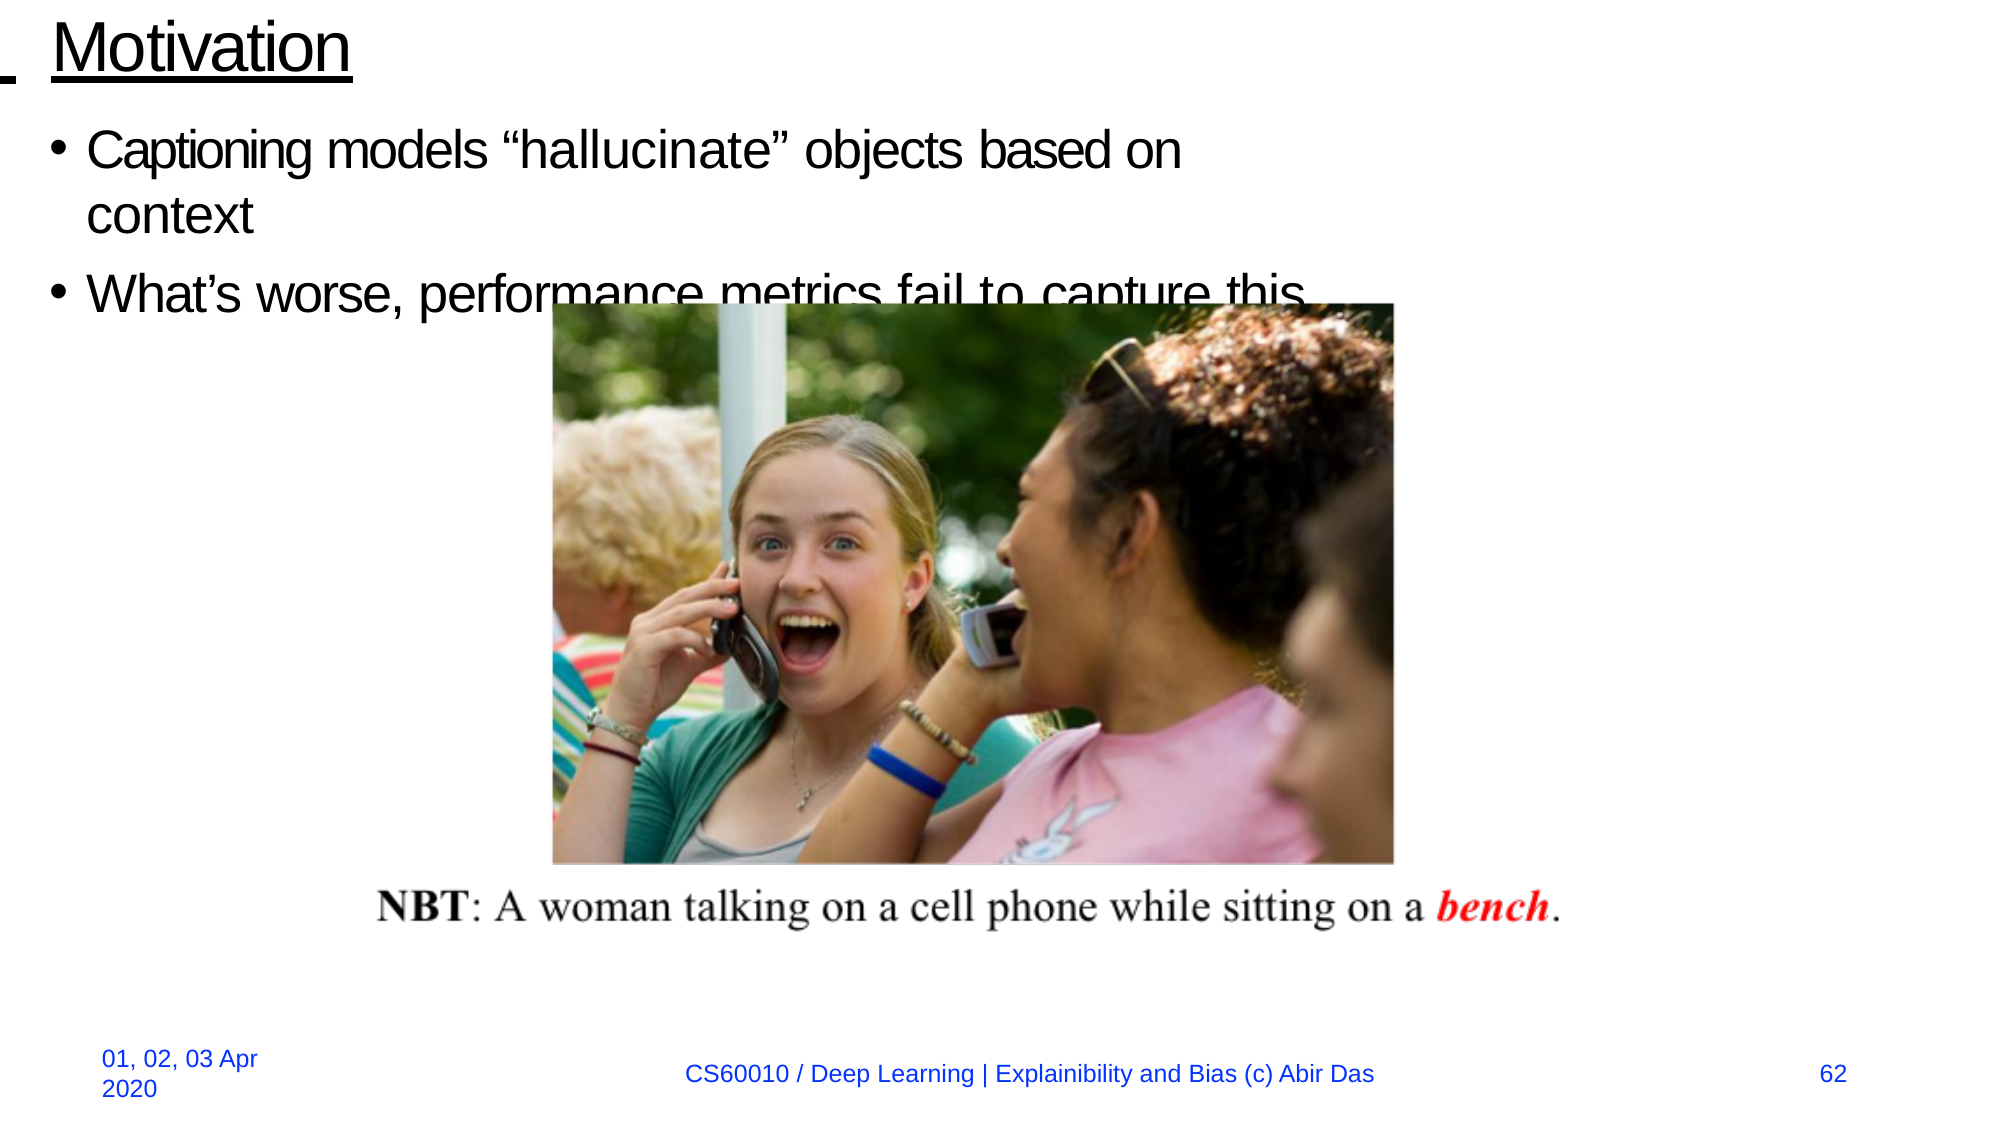

# Motivation
Captioning models “hallucinate” objects based on context
What’s worse, performance metrics fail to capture this

CS60010 / Deep Learning | Explainibility and Bias (c) Abir Das